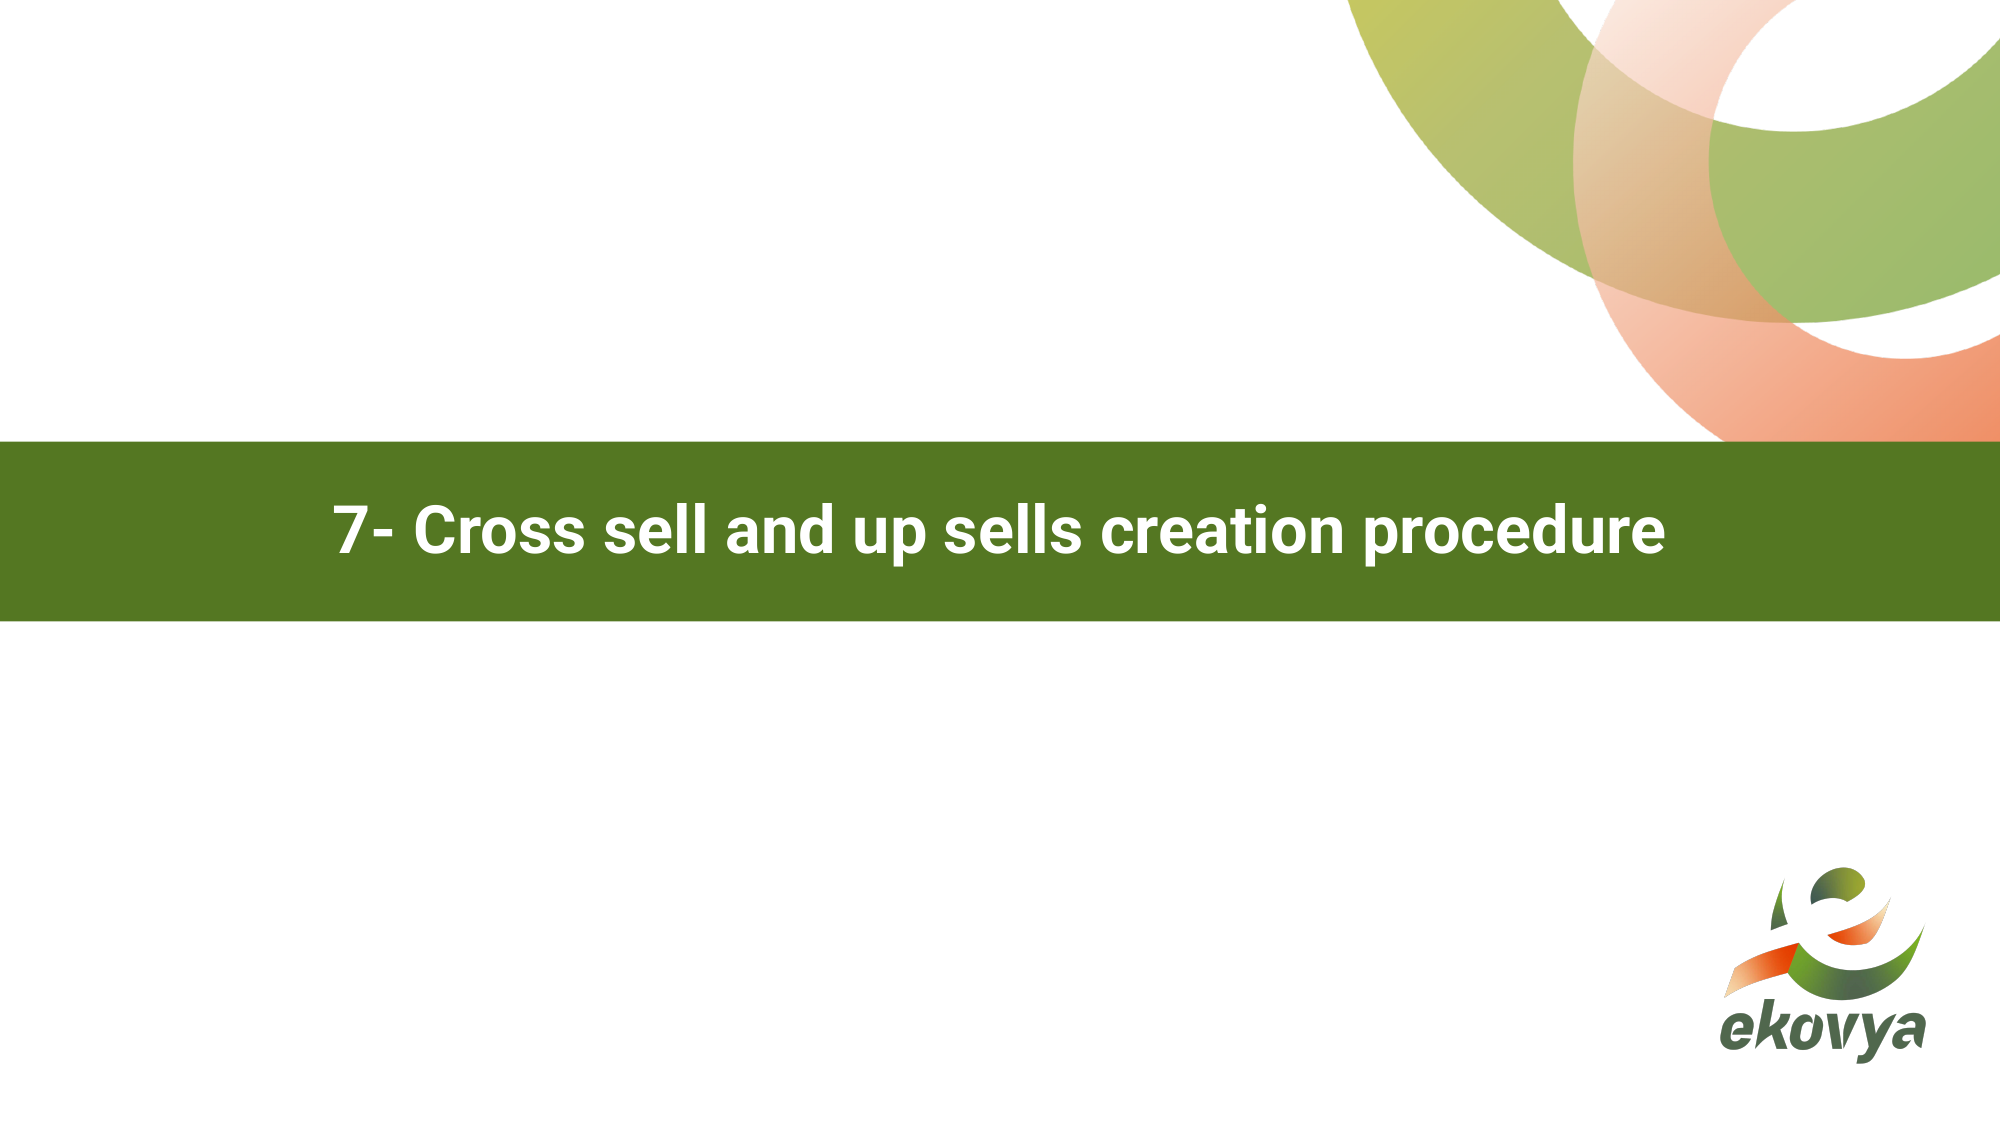

# 7- Cross sell and up sells creation procedure